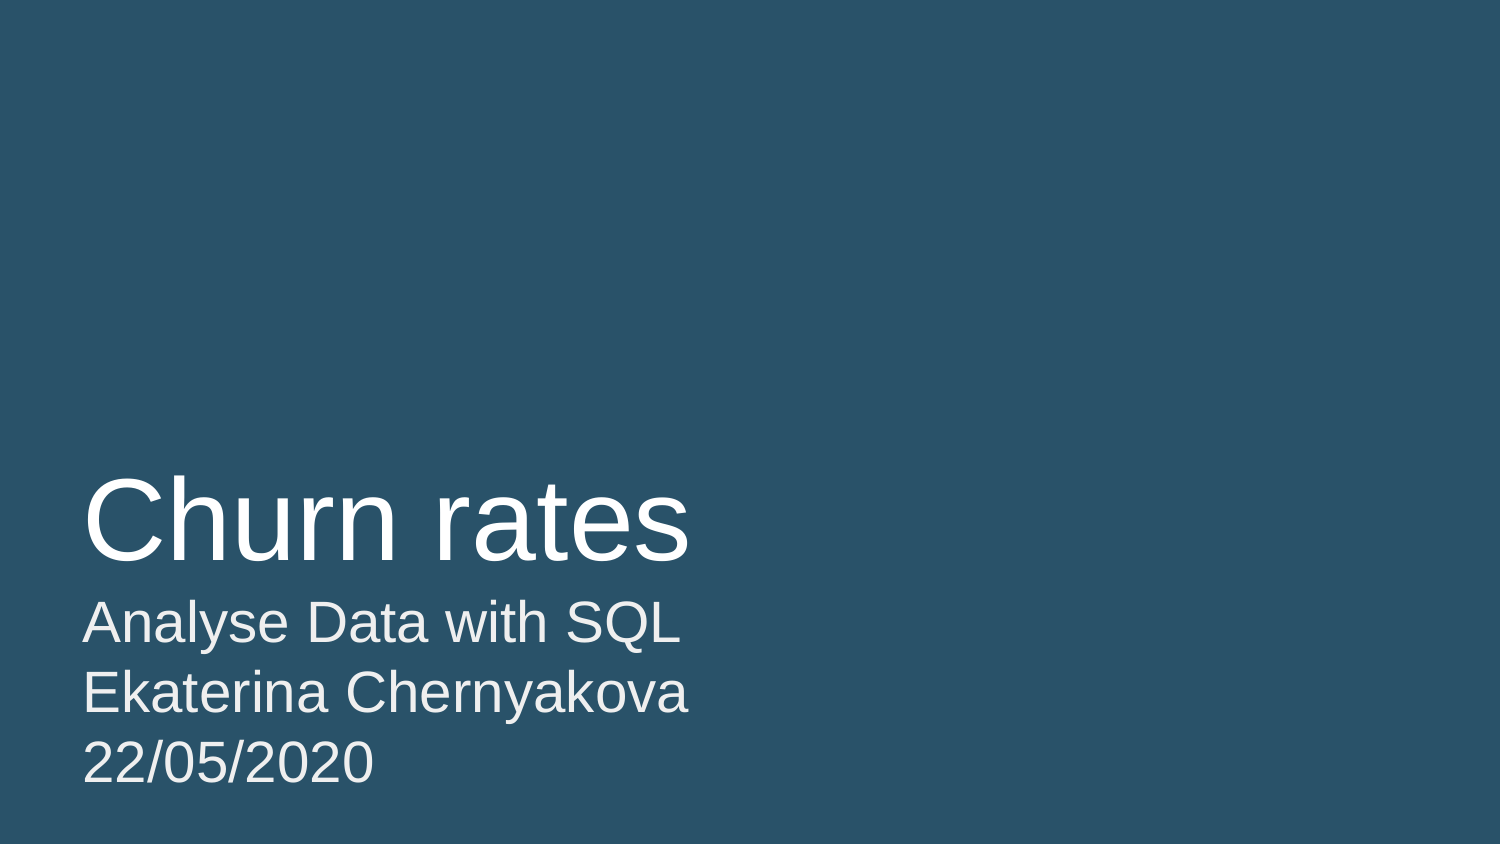

Churn rates
Analyse Data with SQL
Ekaterina Chernyakova
22/05/2020